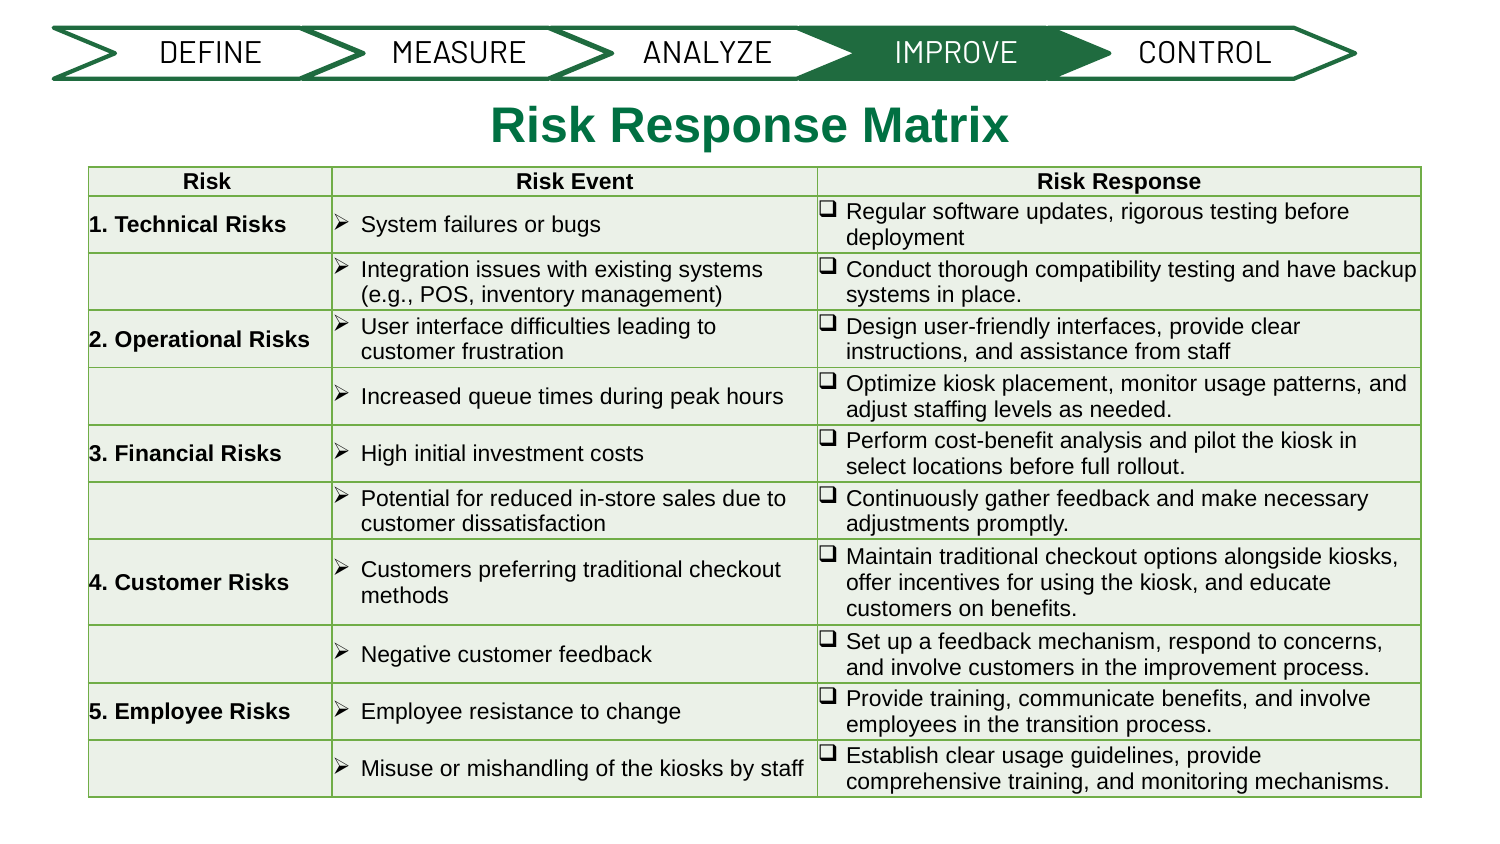

DEFINE
MEASURE
ANALYZE
IMPROVE
CONTROL
Risk Response Matrix
| Risk | Risk Event | Risk Response |
| --- | --- | --- |
| 1. Technical Risks | System failures or bugs | Regular software updates, rigorous testing before deployment |
|  | Integration issues with existing systems (e.g., POS, inventory management) | Conduct thorough compatibility testing and have backup systems in place. |
| 2. Operational Risks | User interface difficulties leading to customer frustration | Design user-friendly interfaces, provide clear instructions, and assistance from staff |
|  | Increased queue times during peak hours | Optimize kiosk placement, monitor usage patterns, and adjust staffing levels as needed. |
| 3. Financial Risks | High initial investment costs | Perform cost-benefit analysis and pilot the kiosk in select locations before full rollout. |
|  | Potential for reduced in-store sales due to customer dissatisfaction | Continuously gather feedback and make necessary adjustments promptly. |
| 4. Customer Risks | Customers preferring traditional checkout methods | Maintain traditional checkout options alongside kiosks, offer incentives for using the kiosk, and educate customers on benefits. |
|  | Negative customer feedback | Set up a feedback mechanism, respond to concerns, and involve customers in the improvement process. |
| 5. Employee Risks | Employee resistance to change | Provide training, communicate benefits, and involve employees in the transition process. |
|  | Misuse or mishandling of the kiosks by staff | Establish clear usage guidelines, provide comprehensive training, and monitoring mechanisms. |